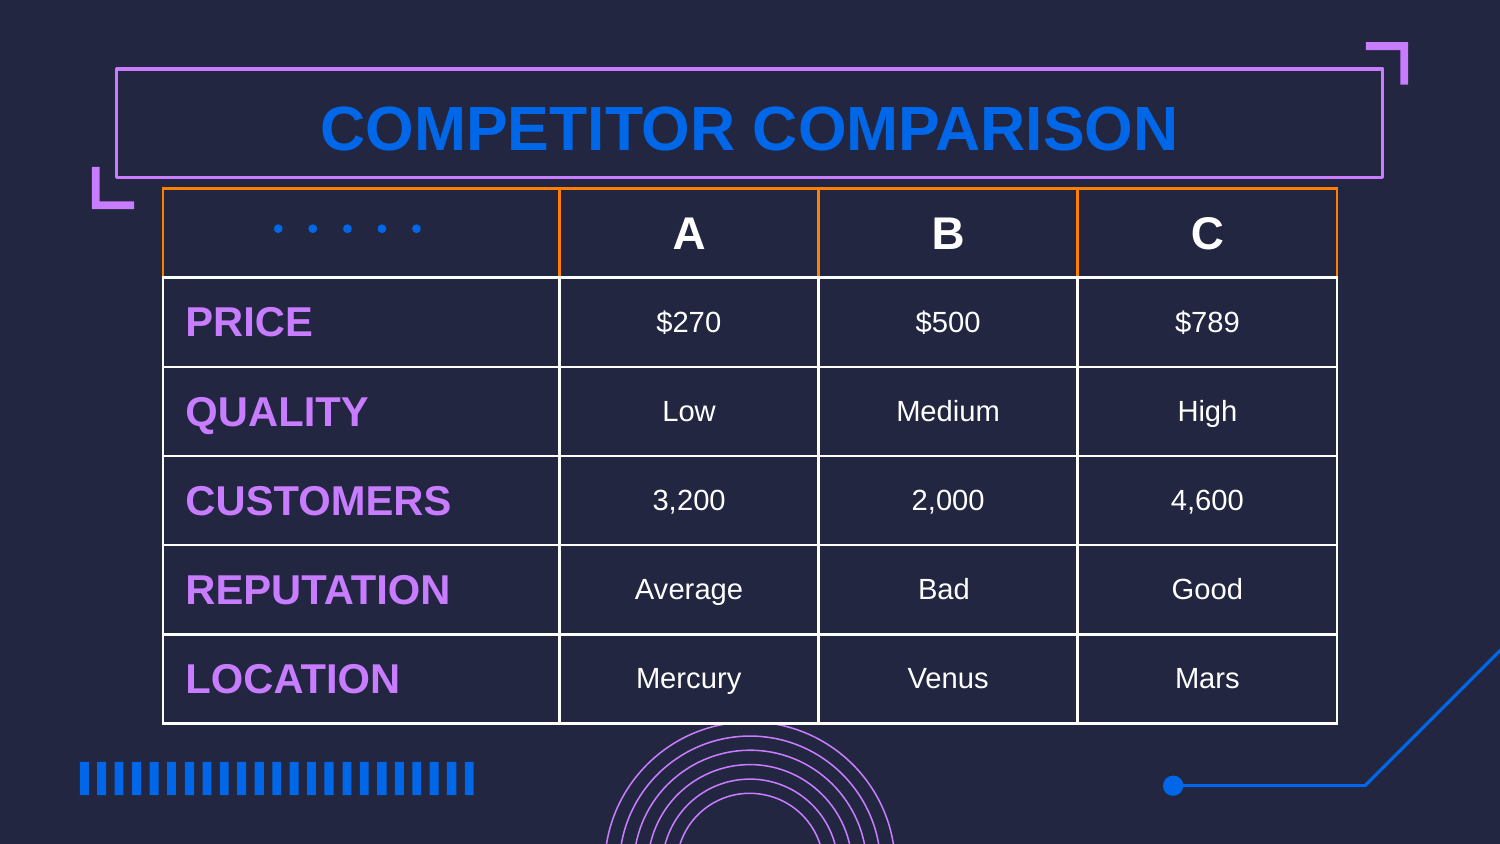

# COMPETITOR COMPARISON
|  | A | B | C |
| --- | --- | --- | --- |
| PRICE | $270 | $500 | $789 |
| QUALITY | Low | Medium | High |
| CUSTOMERS | 3,200 | 2,000 | 4,600 |
| REPUTATION | Average | Bad | Good |
| LOCATION | Mercury | Venus | Mars |